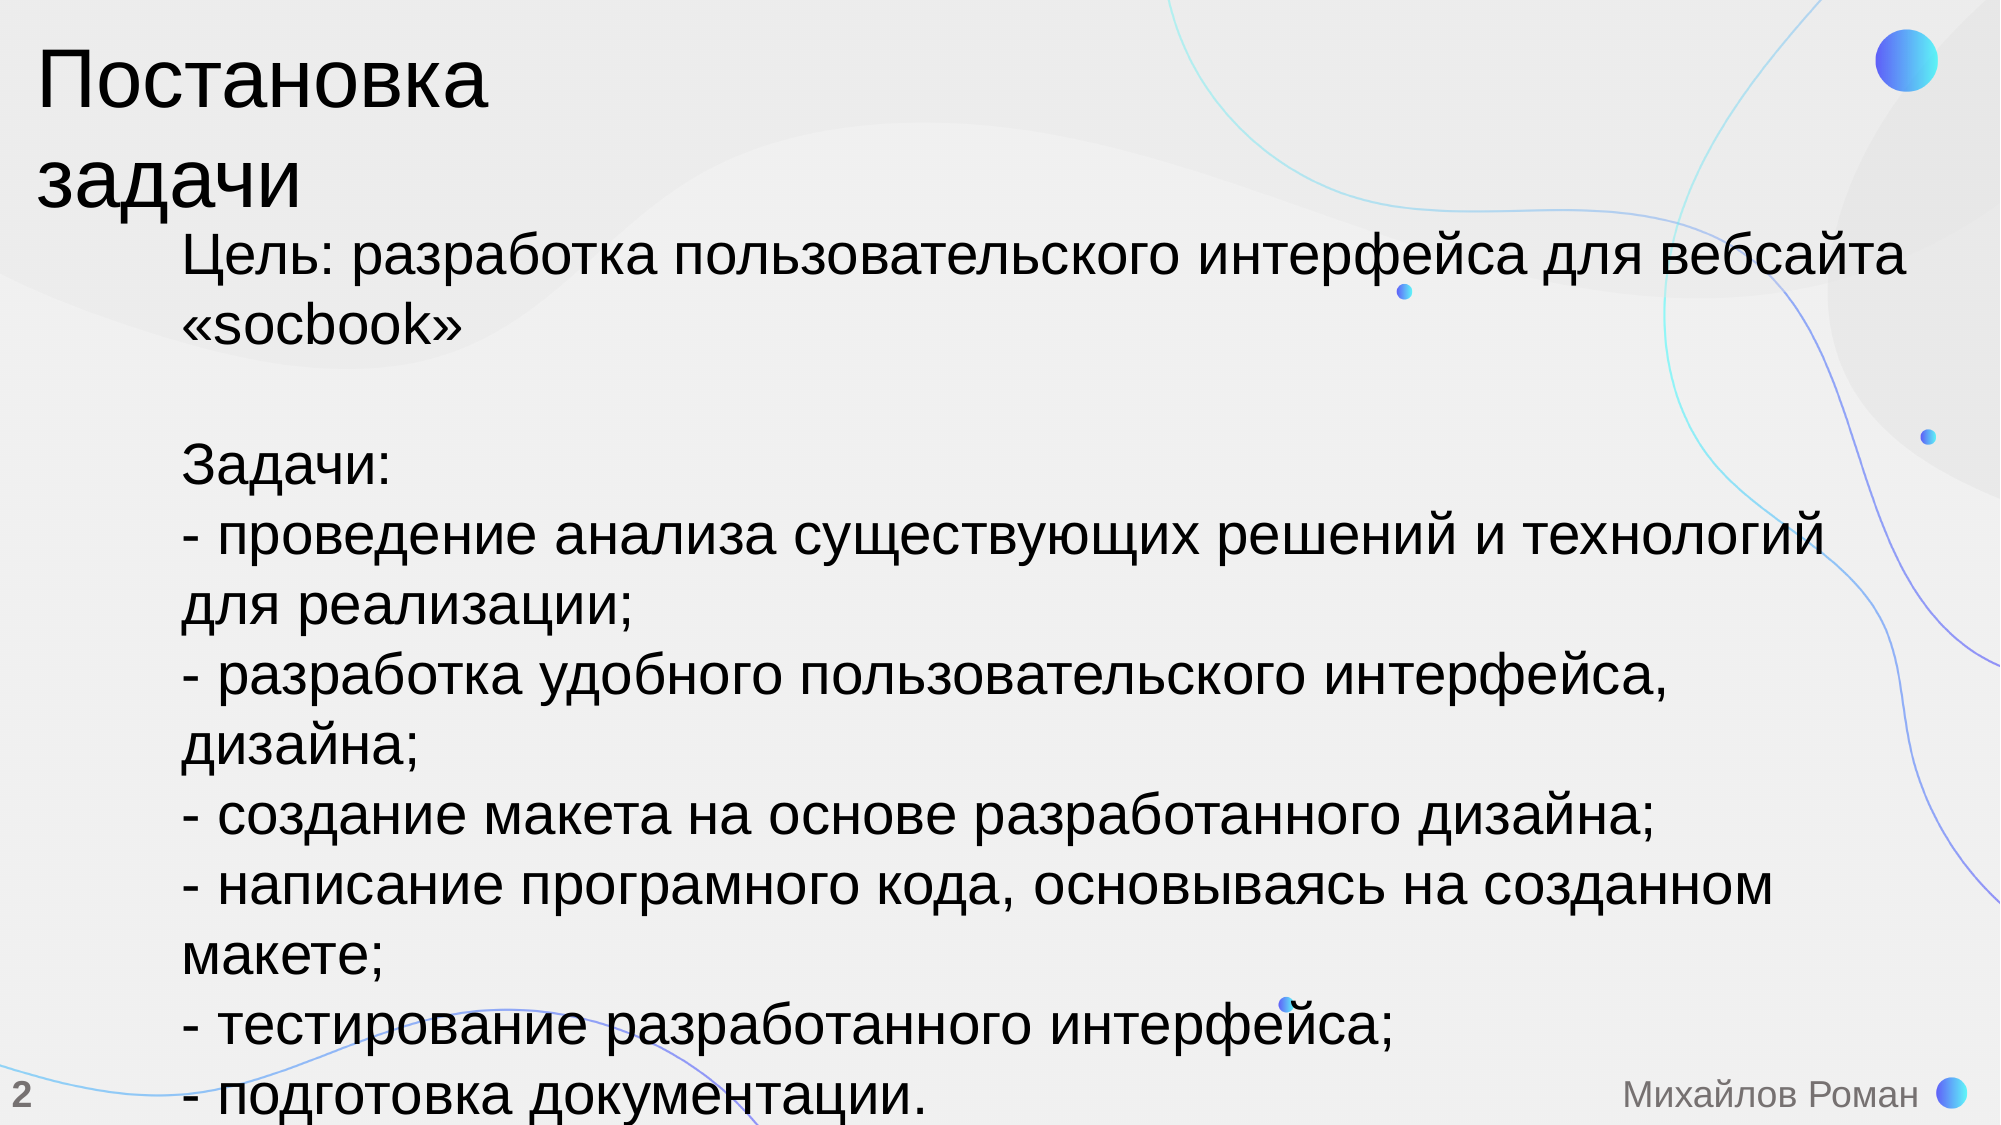

Постановка задачи
Цель: разработка пользовательского интерфейса для вебсайта «socbook»

Задачи:
- проведение анализа существующих решений и технологий для реализации;
- разработка удобного пользовательского интерфейса, дизайна;
- создание макета на основе разработанного дизайна;
- написание програмного кода, основываясь на созданном макете;
- тестирование разработанного интерфейса;
- подготовка документации.

| 2 | Михайлов Роман |
| --- | --- |